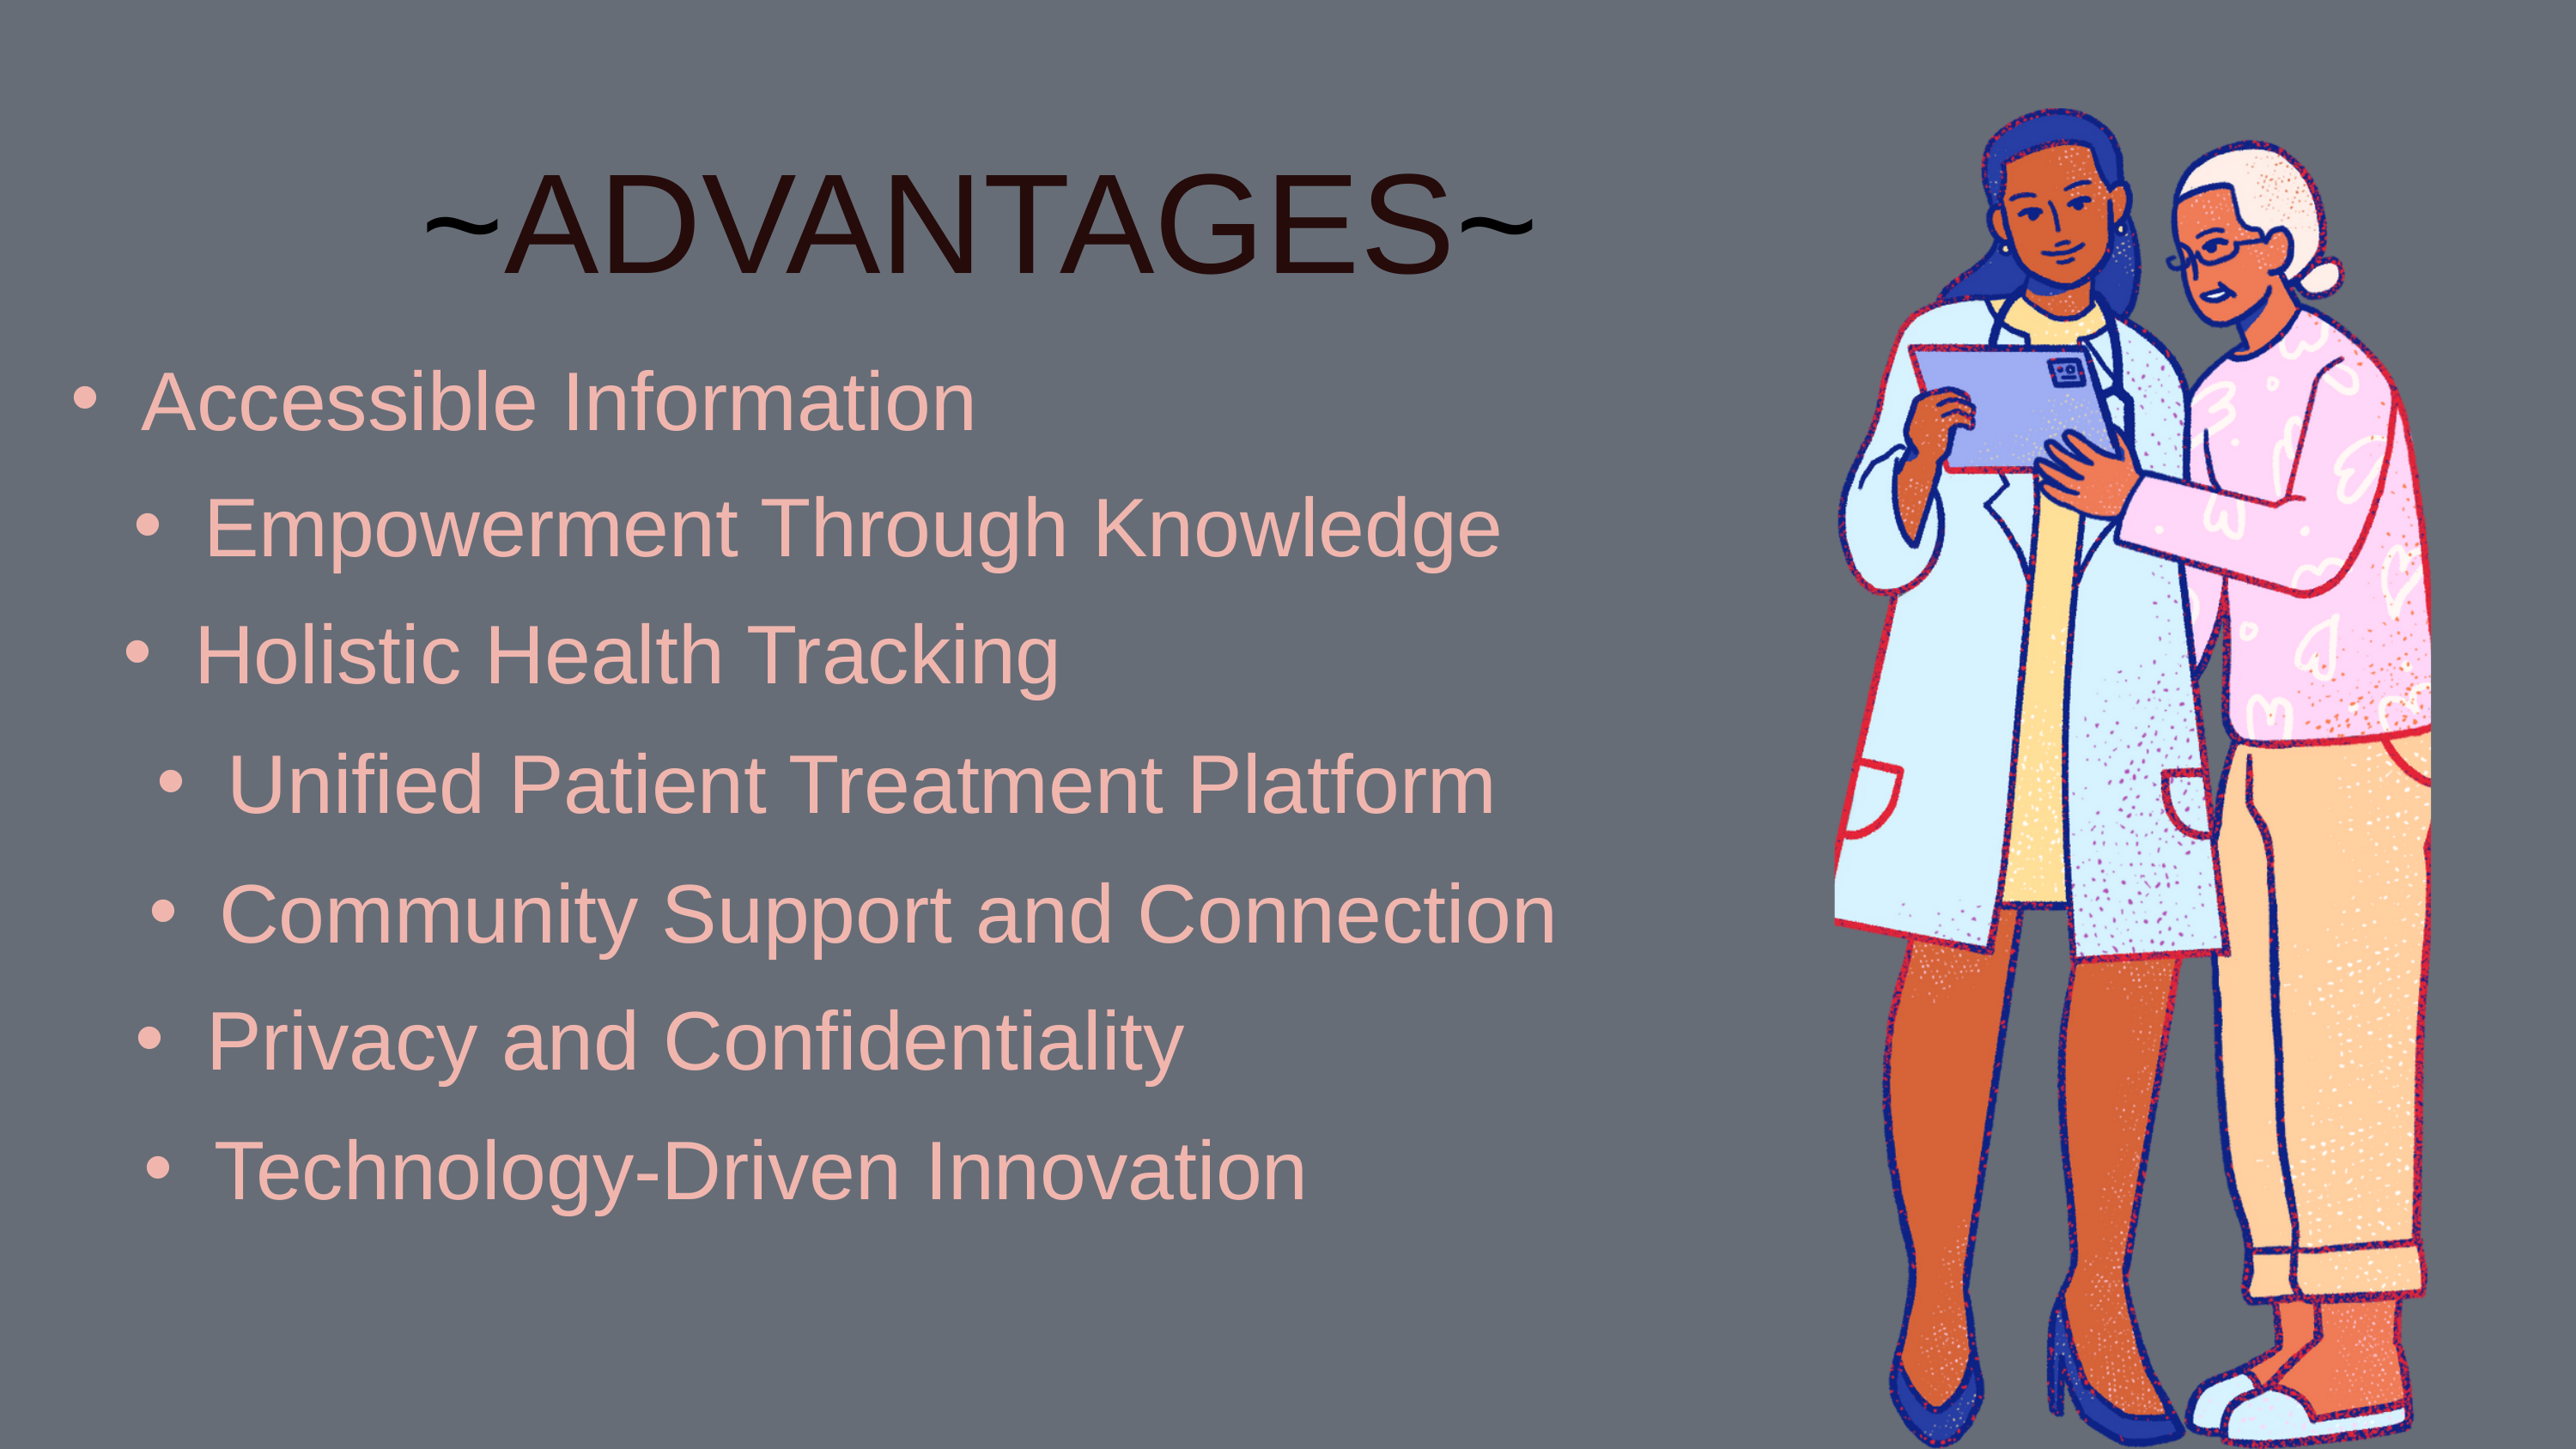

~ADVANTAGES~
Accessible Information
Empowerment Through Knowledge
Holistic Health Tracking

Unified Patient Treatment Platform
Community Support and Connection
Privacy and Confidentiality
Technology-Driven Innovation